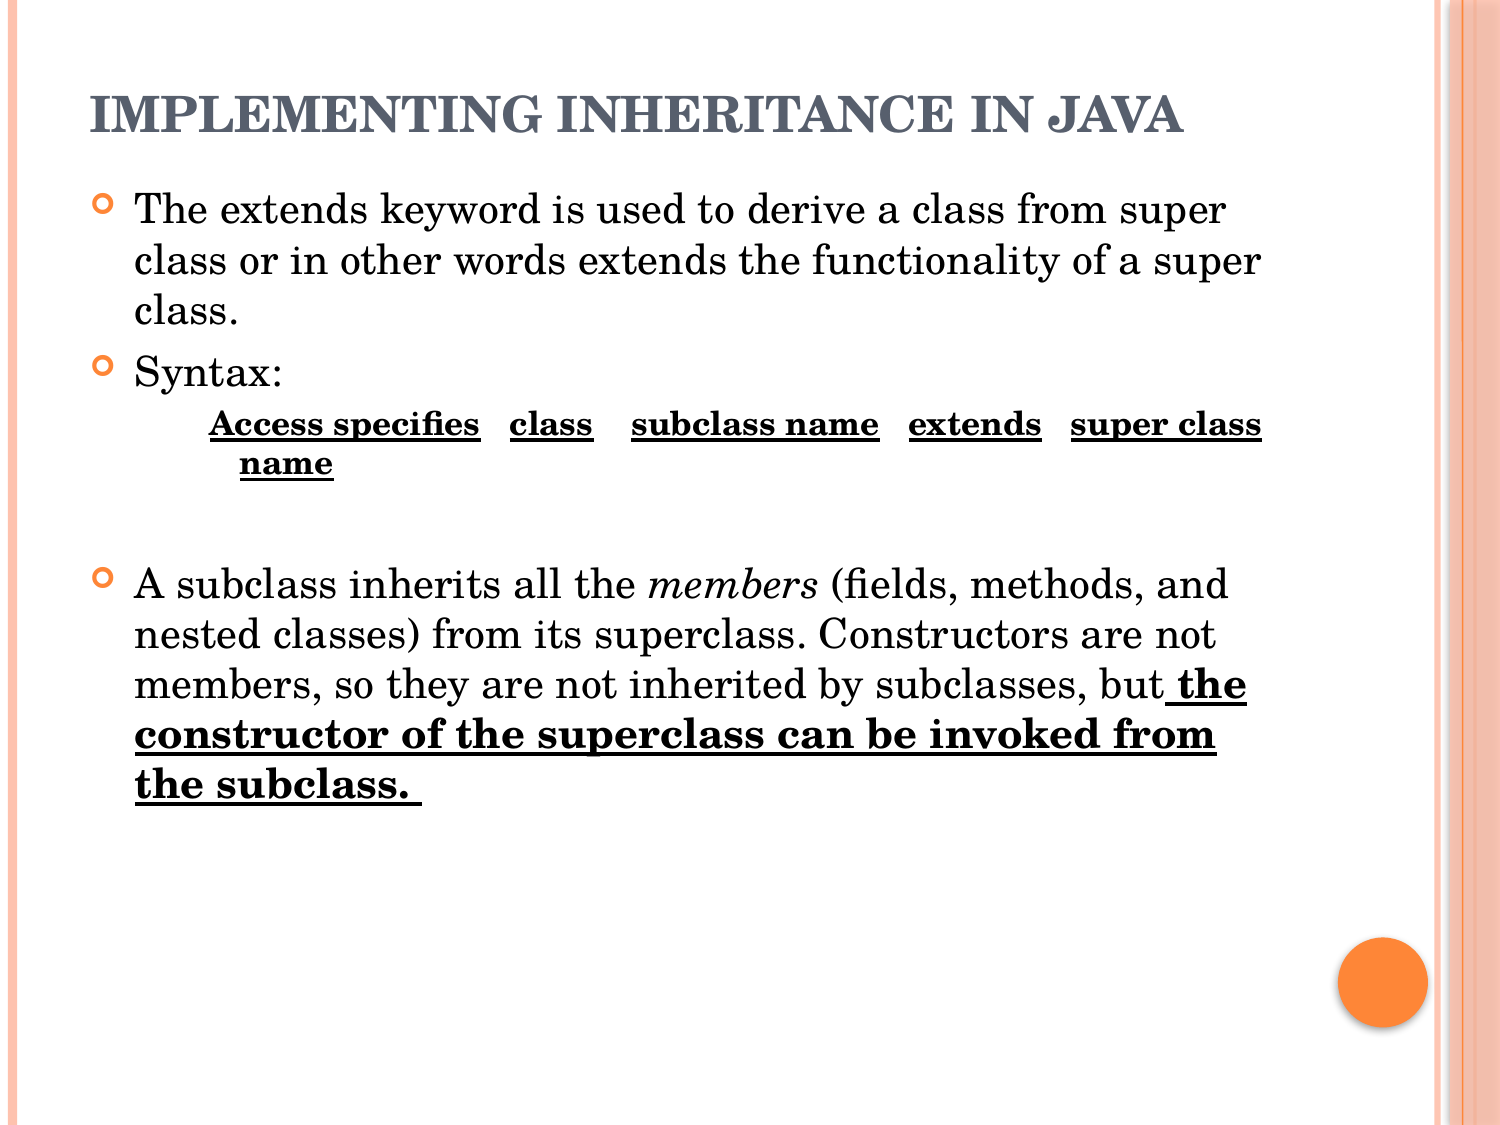

# Implementing Inheritance in java
The extends keyword is used to derive a class from super class or in other words extends the functionality of a super class.
Syntax:
Access specifies   class    subclass name   extends   super class name

A subclass inherits all the members (fields, methods, and nested classes) from its superclass. Constructors are not members, so they are not inherited by subclasses, but the constructor of the superclass can be invoked from the subclass.